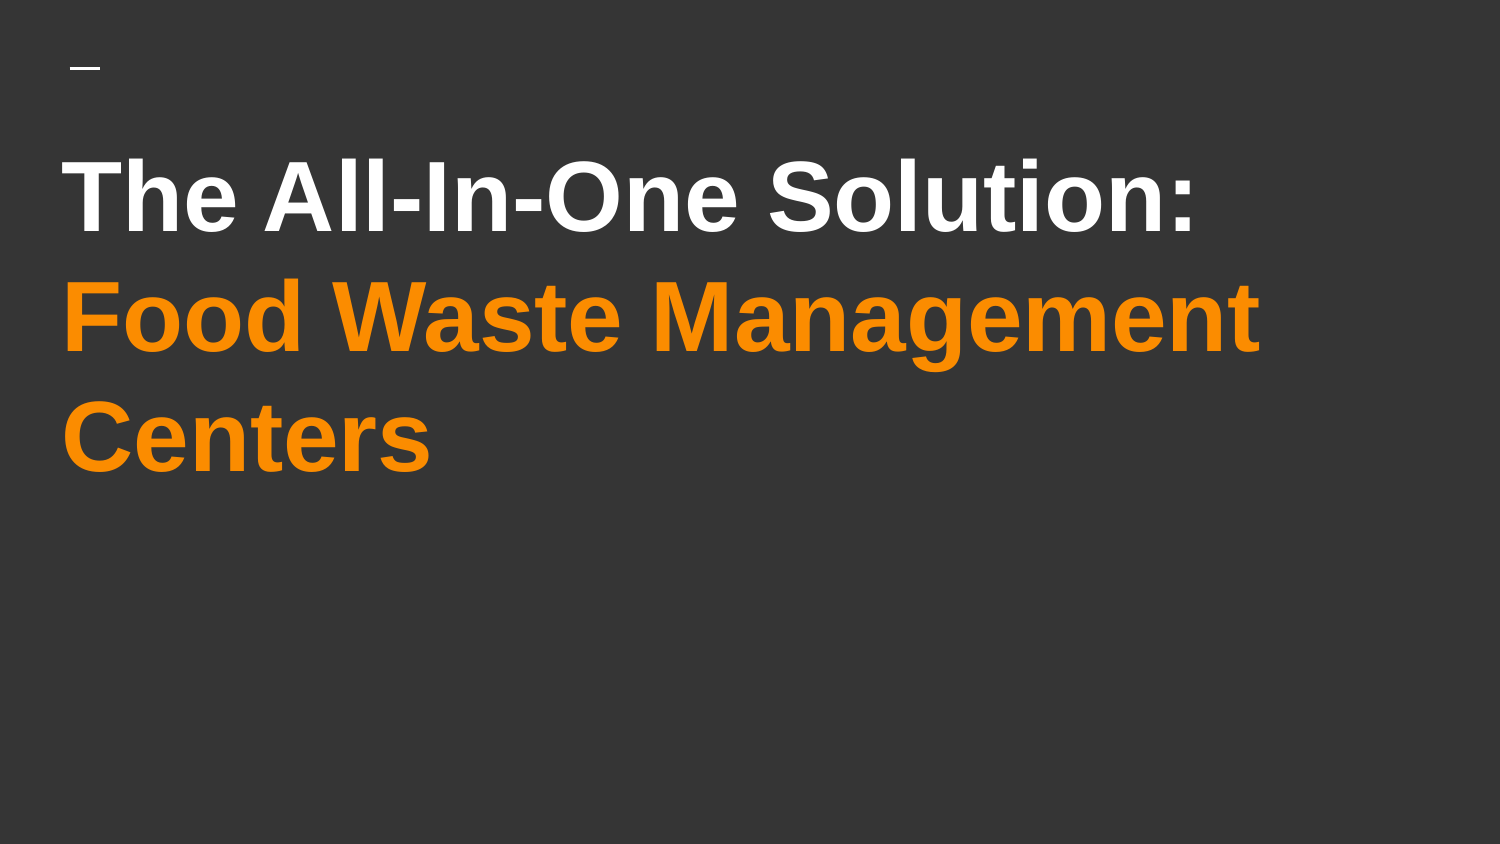

# The All-In-One Solution:
Food Waste Management Centers